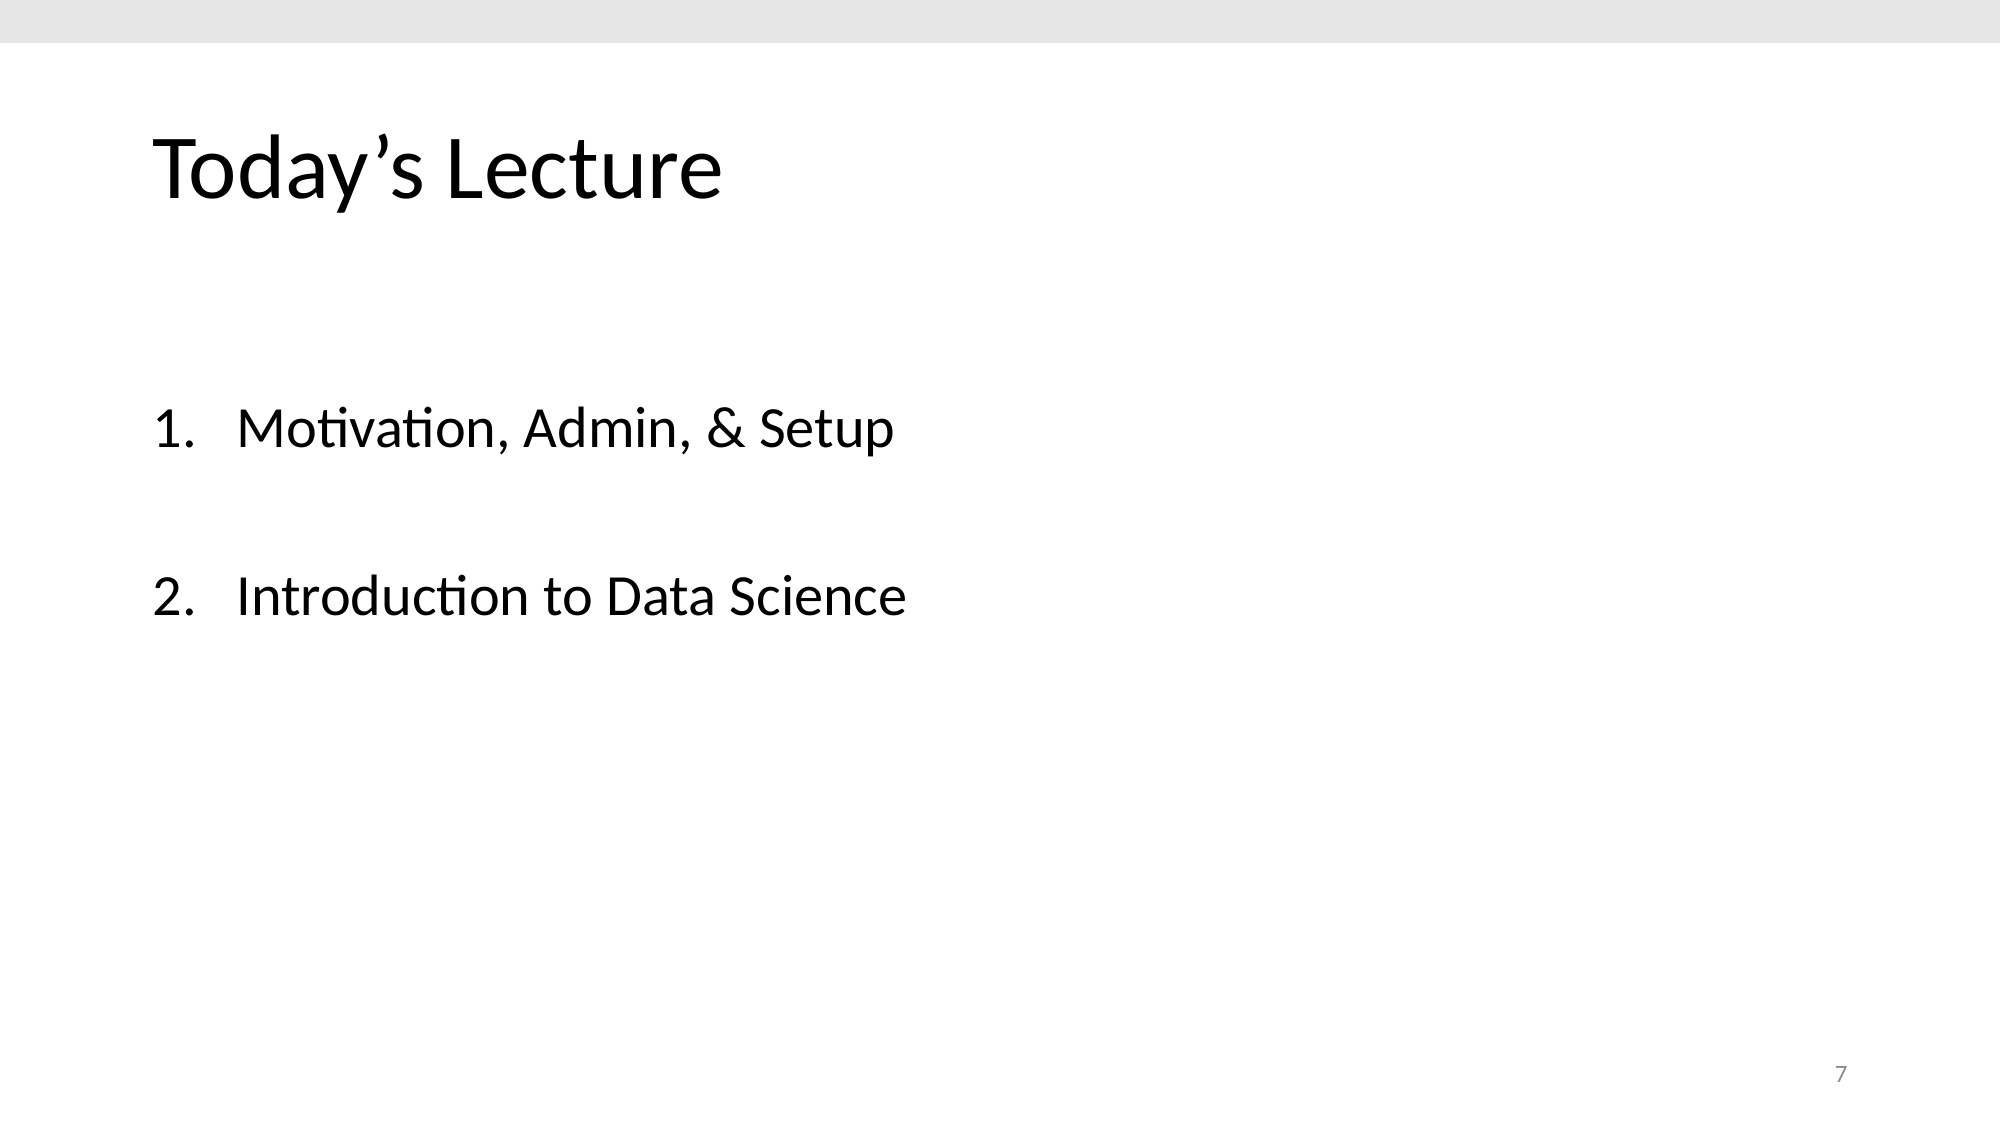

# Today’s Lecture

Motivation, Admin, & Setup

Introduction to Data Science

7